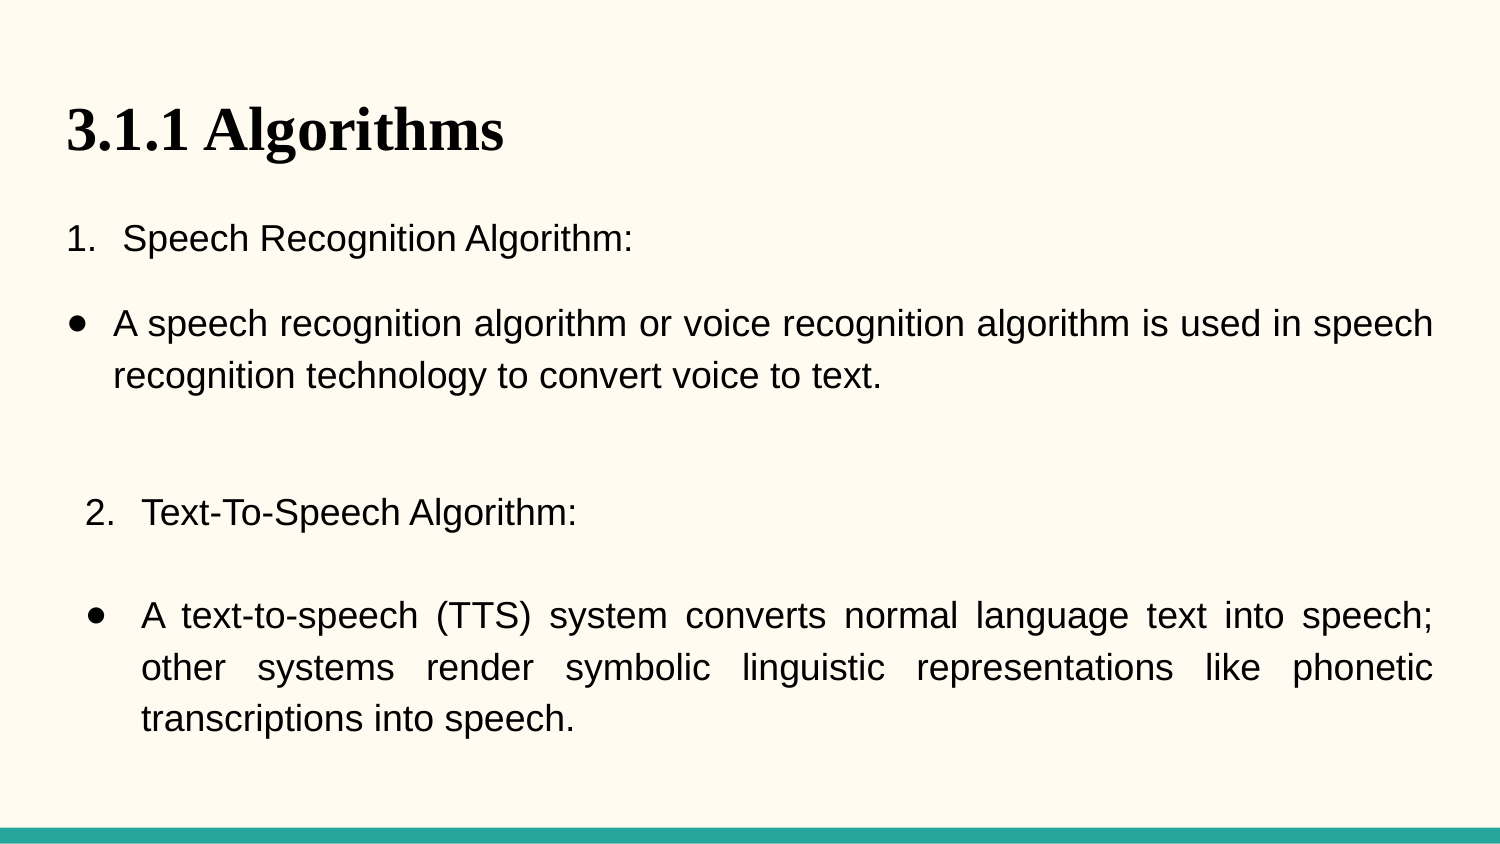

# 3.1.1 Algorithms
Speech Recognition Algorithm:
A speech recognition algorithm or voice recognition algorithm is used in speech recognition technology to convert voice to text.

Text-To-Speech Algorithm:

A text-to-speech (TTS) system converts normal language text into speech; other systems render symbolic linguistic representations like phonetic transcriptions into speech.